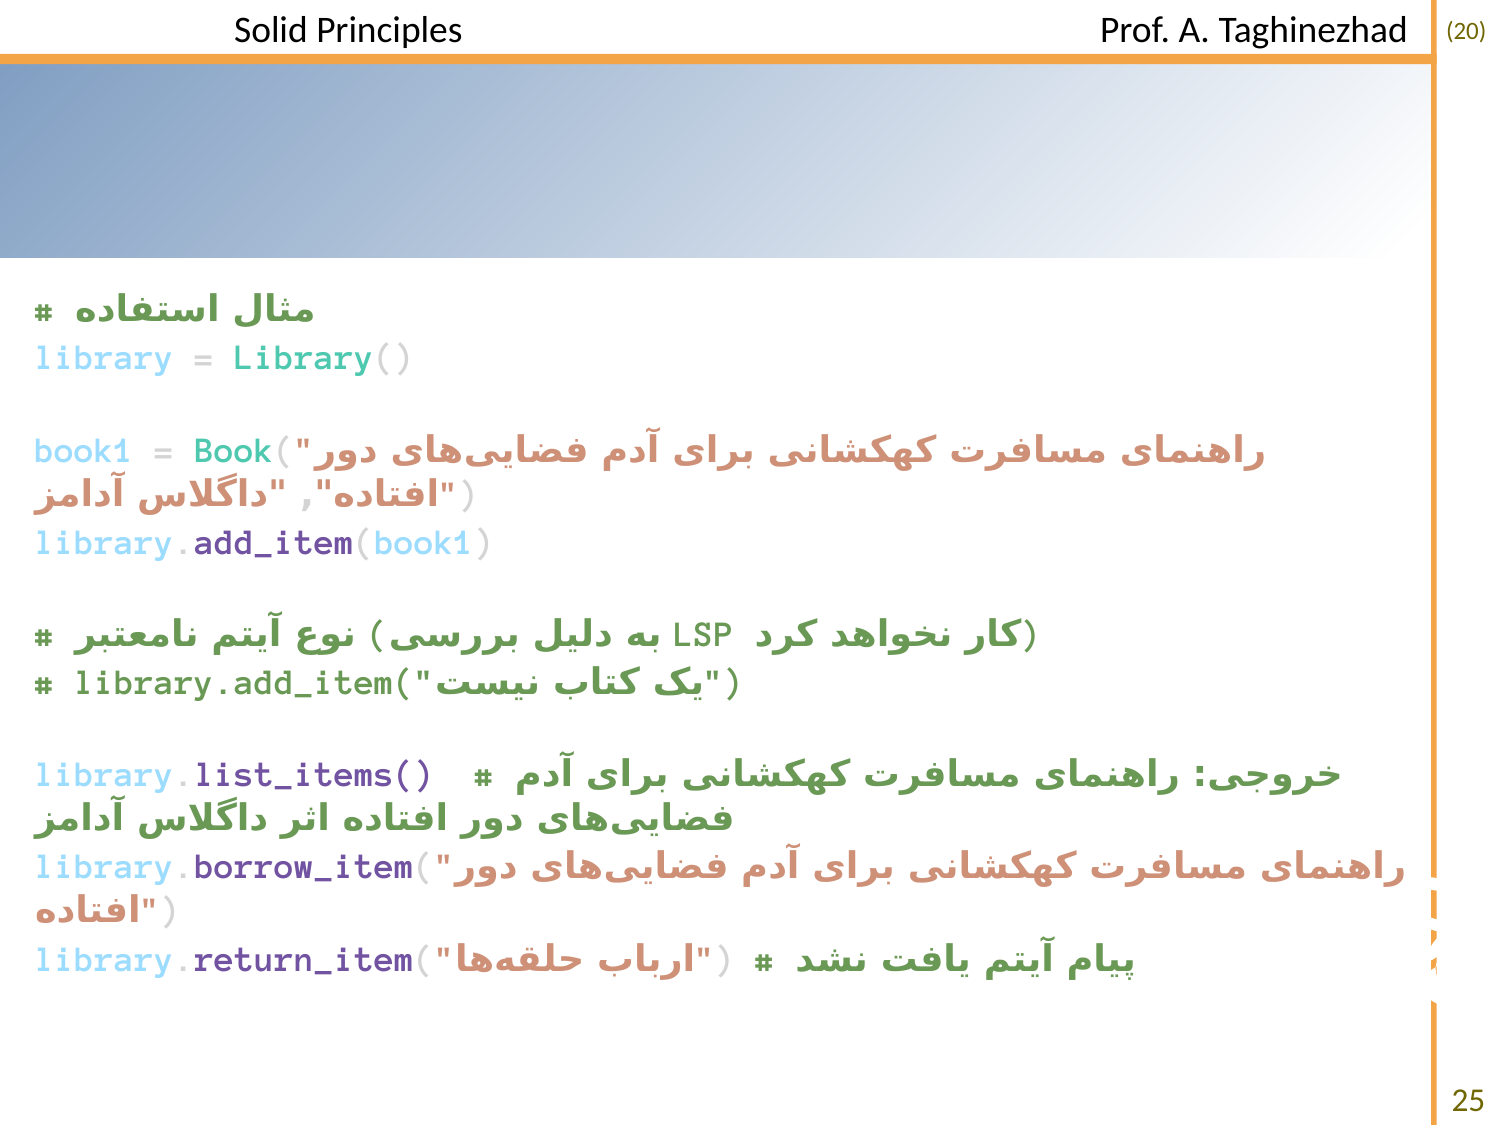

#
# مثال استفاده
library = Library()
book1 = Book("راهنمای مسافرت کهکشانی برای آدم فضایی‌های دور افتاده", "داگلاس آدامز")
library.add_item(book1)
# نوع آیتم نامعتبر (به دلیل بررسی LSP کار نخواهد کرد)
# library.add_item("یک کتاب نیست")
library.list_items()  # خروجی: راهنمای مسافرت کهکشانی برای آدم فضایی‌های دور افتاده اثر داگلاس آدامز
library.borrow_item("راهنمای مسافرت کهکشانی برای آدم فضایی‌های دور افتاده")
library.return_item("ارباب حلقه‌ها") # پیام آیتم یافت نشد

25